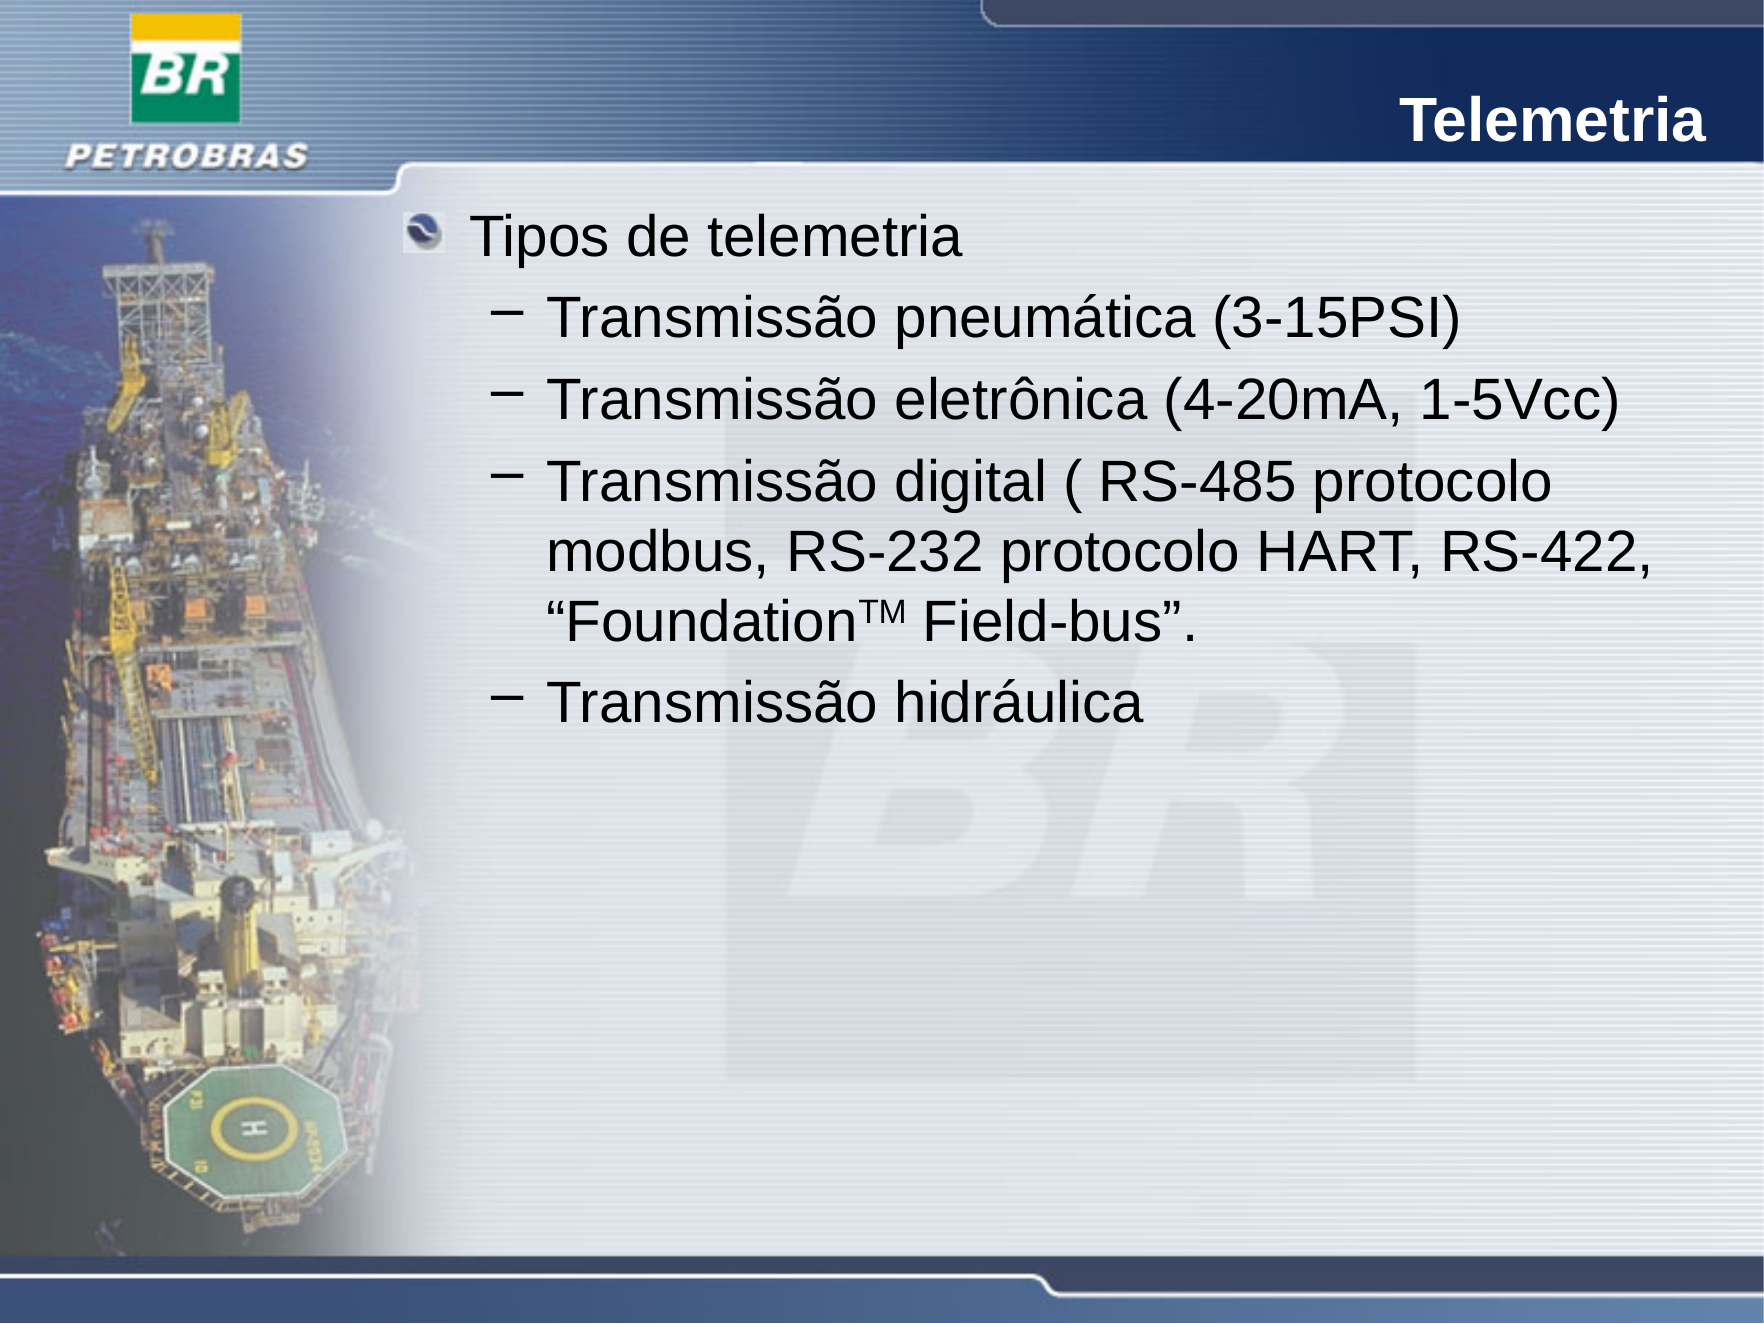

Telemetria
Tipos de telemetria
Transmissão pneumática (3-15PSI)
Transmissão eletrônica (4-20mA, 1-5Vcc)
Transmissão digital ( RS-485 protocolo modbus, RS-232 protocolo HART, RS-422, “FoundationTM Field-bus”.
Transmissão hidráulica